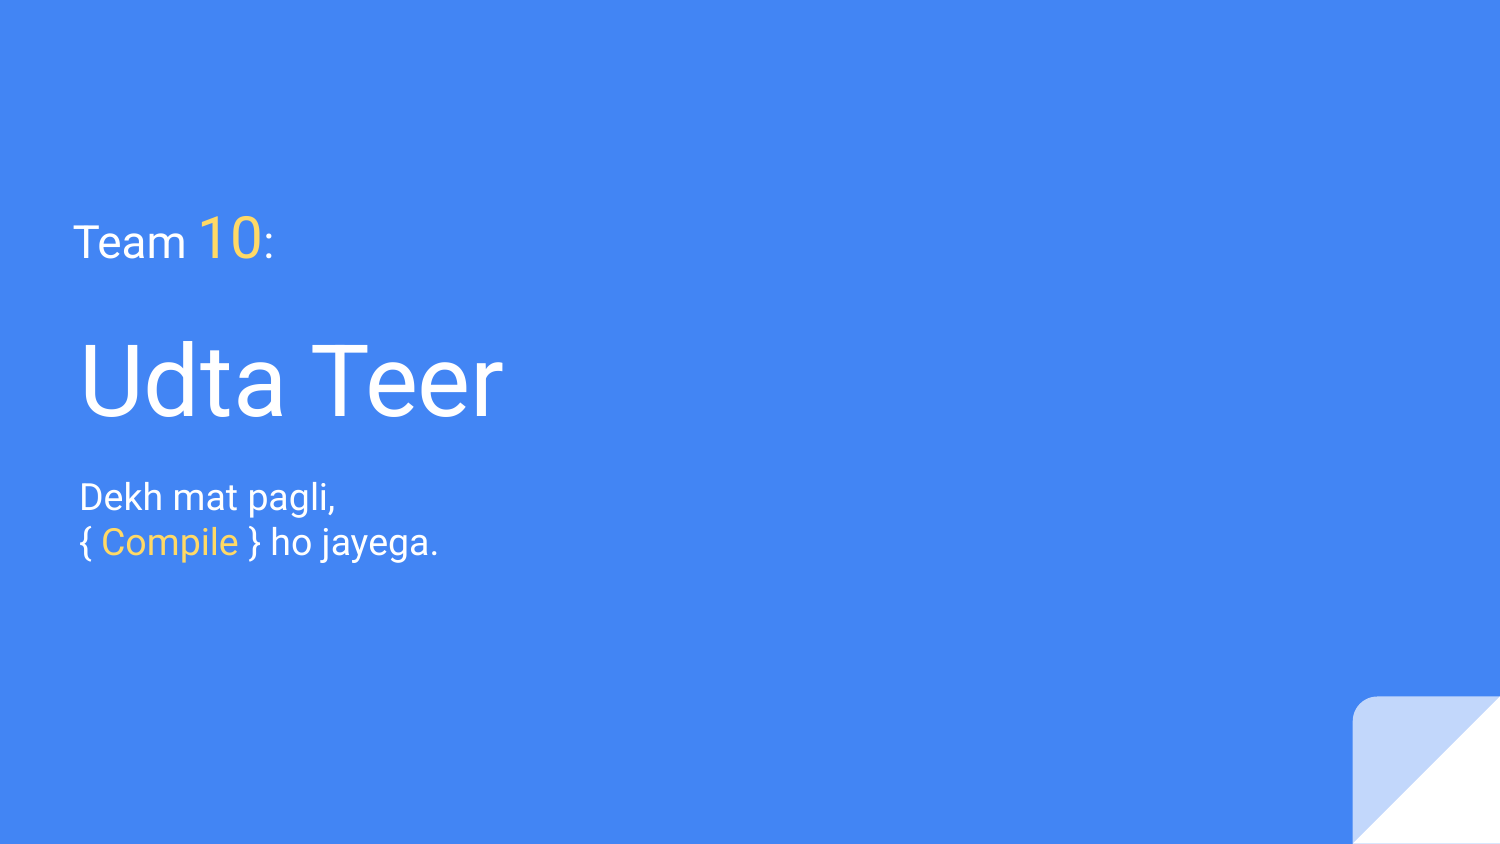

Team 10:
# Udta Teer
Dekh mat pagli,
{ Compile } ho jayega.